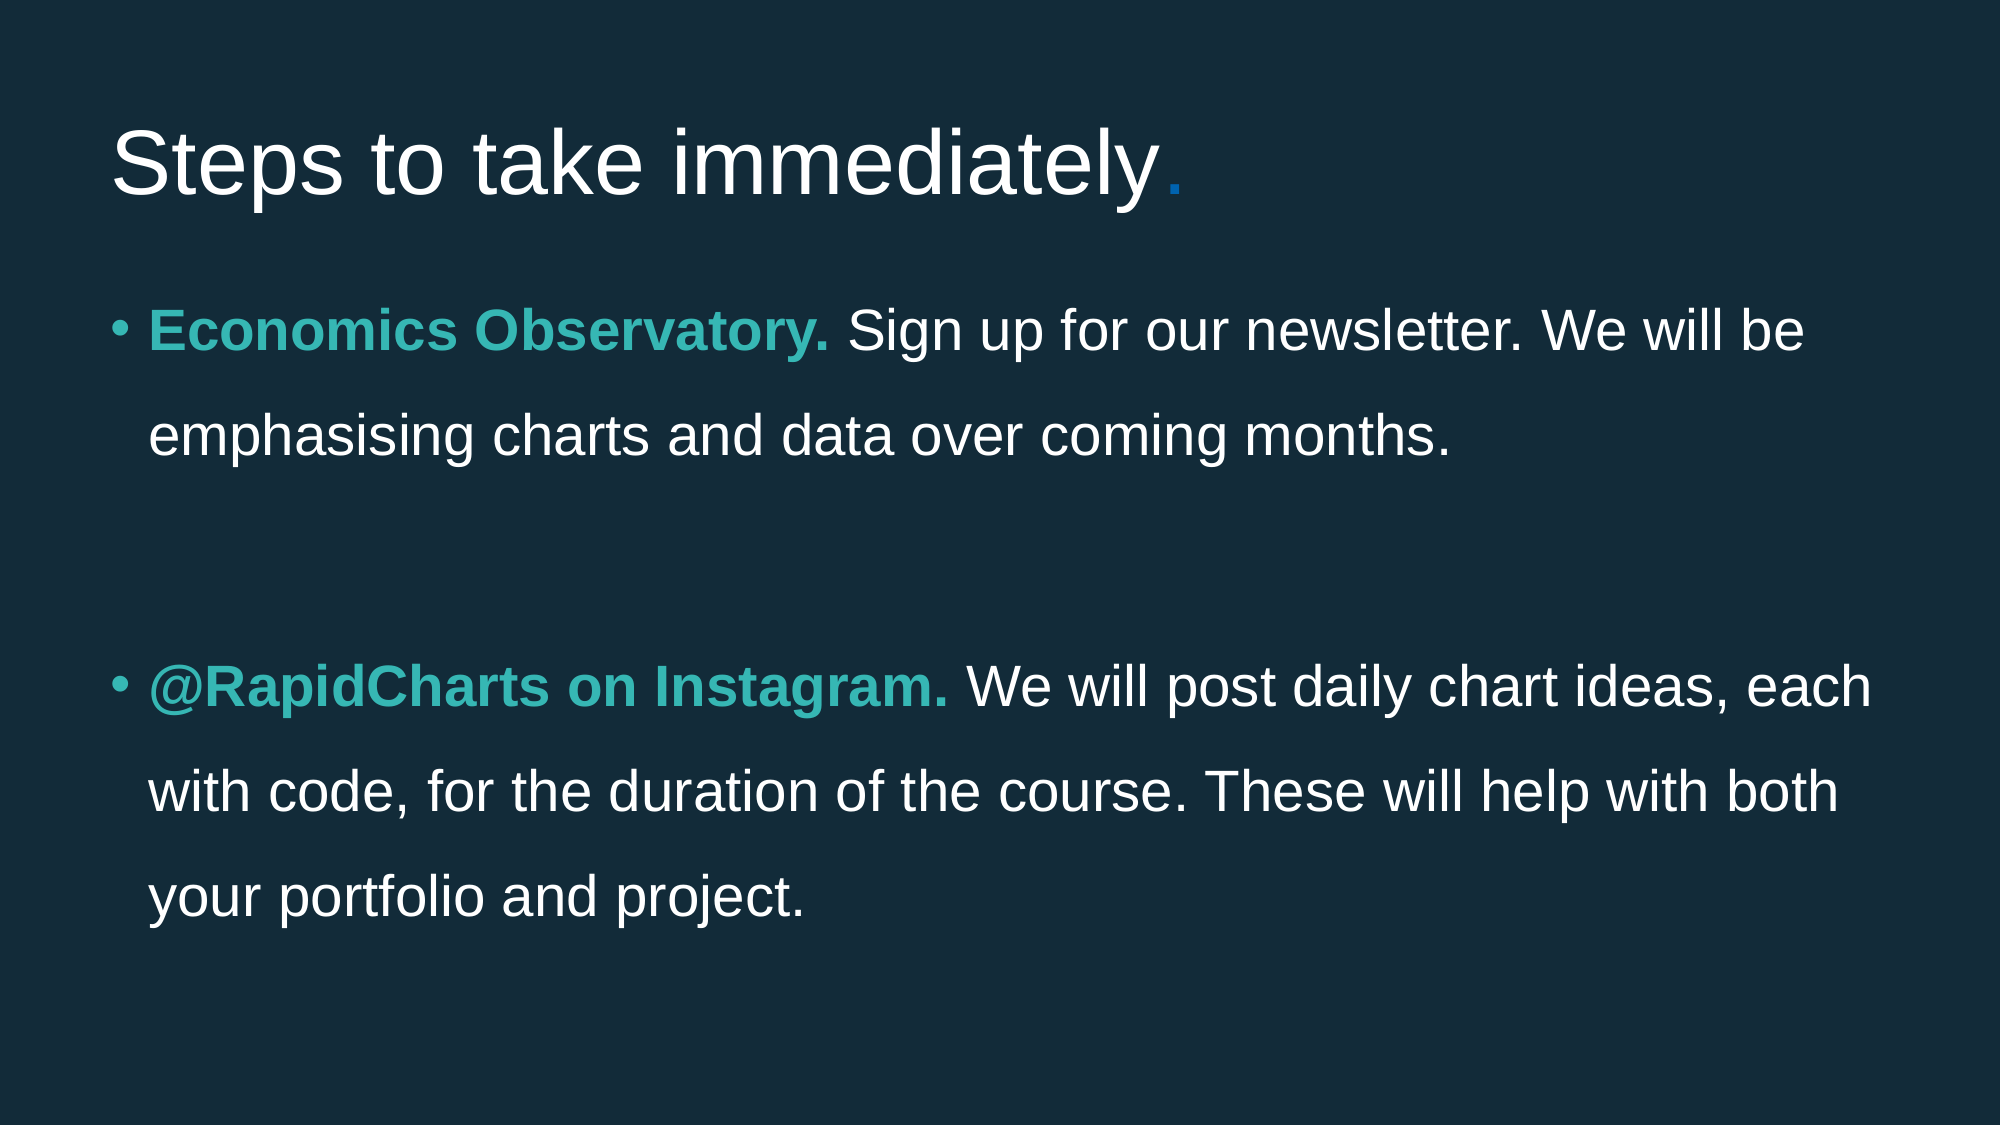

# Steps to take immediately.
Economics Observatory. Sign up for our newsletter. We will be emphasising charts and data over coming months.

@RapidCharts on Instagram. We will post daily chart ideas, each with code, for the duration of the course. These will help with both your portfolio and project.